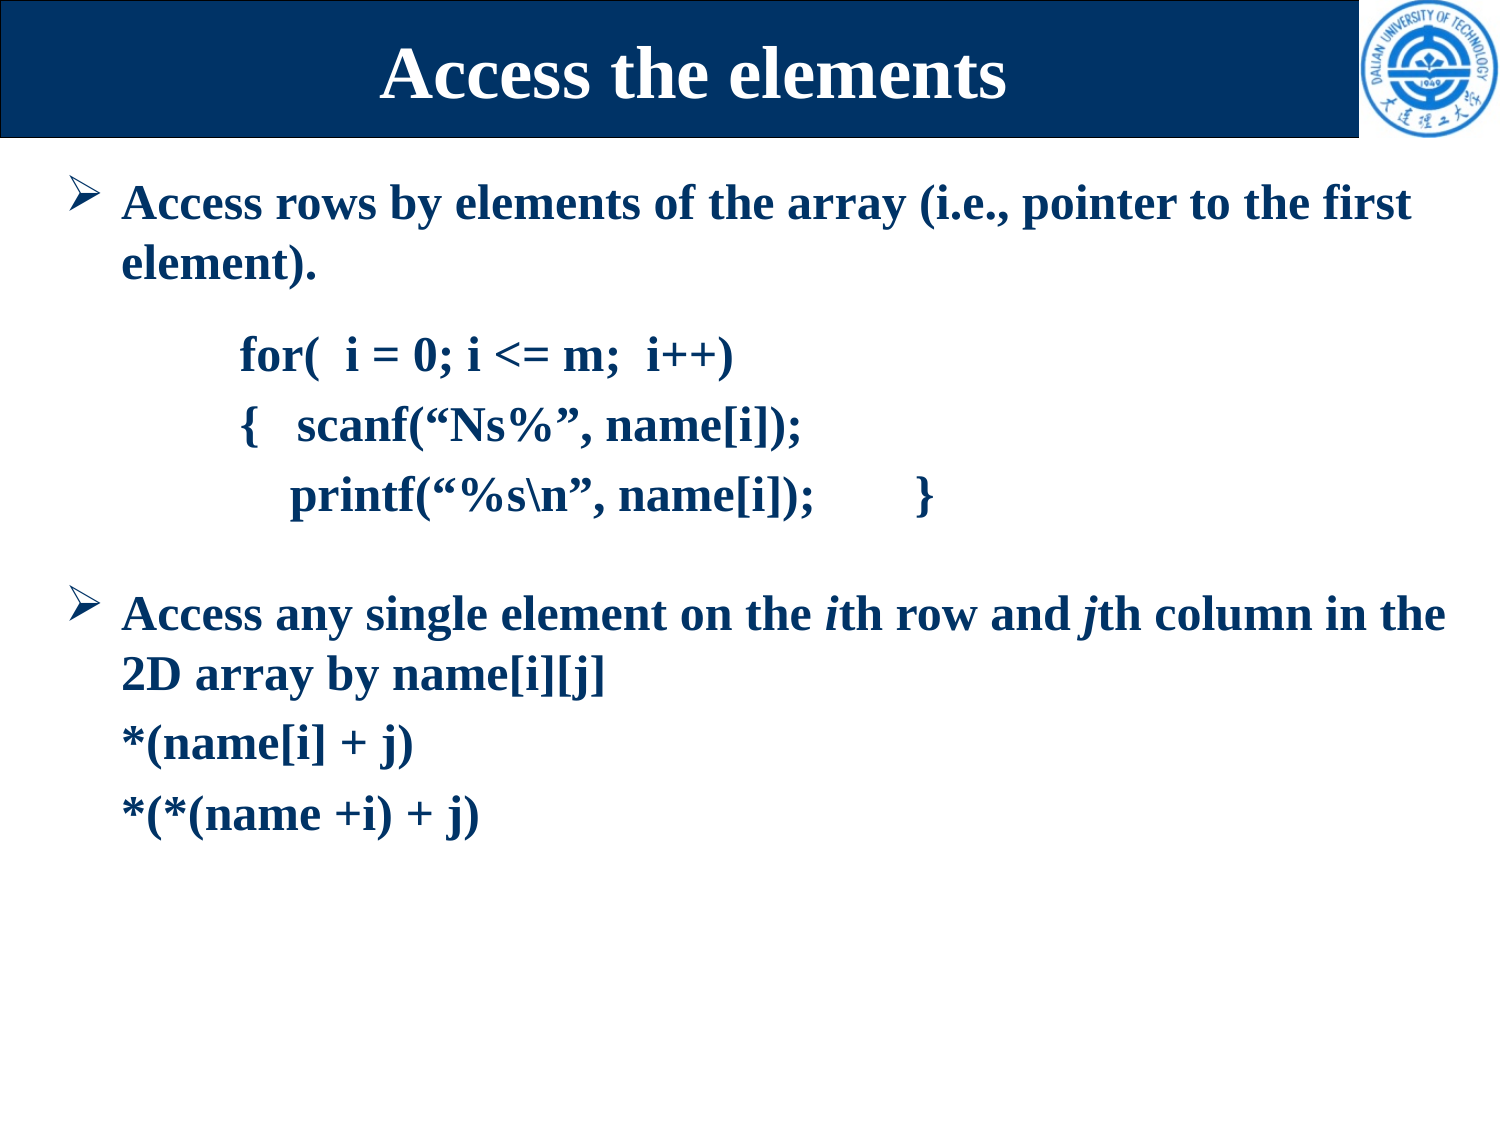

# Access the elements
Access rows by elements of the array (i.e., pointer to the first element).

Access any single element on the ith row and jth column in the 2D array by name[i][j]
	*(name[i] + j)
	*(*(name +i) + j)

for(  i = 0; i <= m;  i++)
{   scanf(“Ns%”, name[i]);
    printf(“%s\n”, name[i]);	}